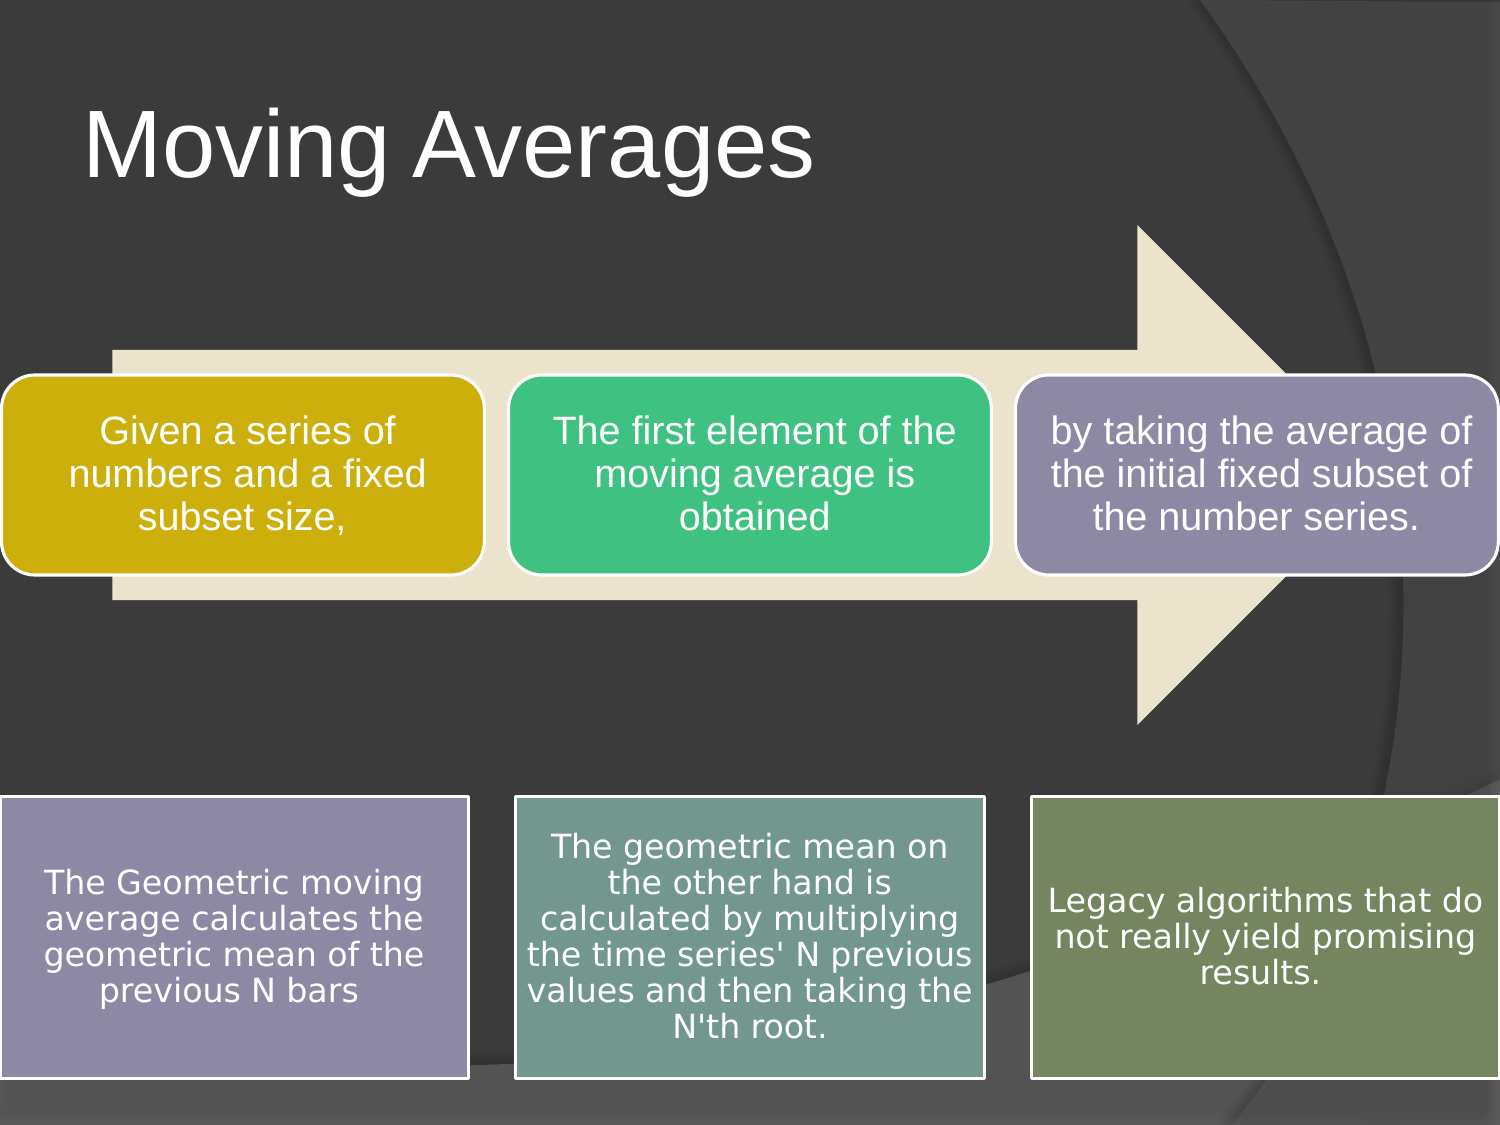

# Moving Averages
Given a series of numbers and a fixed subset size,
The first element of the moving average is obtained
by taking the average of the initial fixed subset of the number series.
The Geometric moving average calculates the geometric mean of the previous N bars
The geometric mean on the other hand is calculated by multiplying the time series' N previous values and then taking the N'th root.
Legacy algorithms that do not really yield promising results.